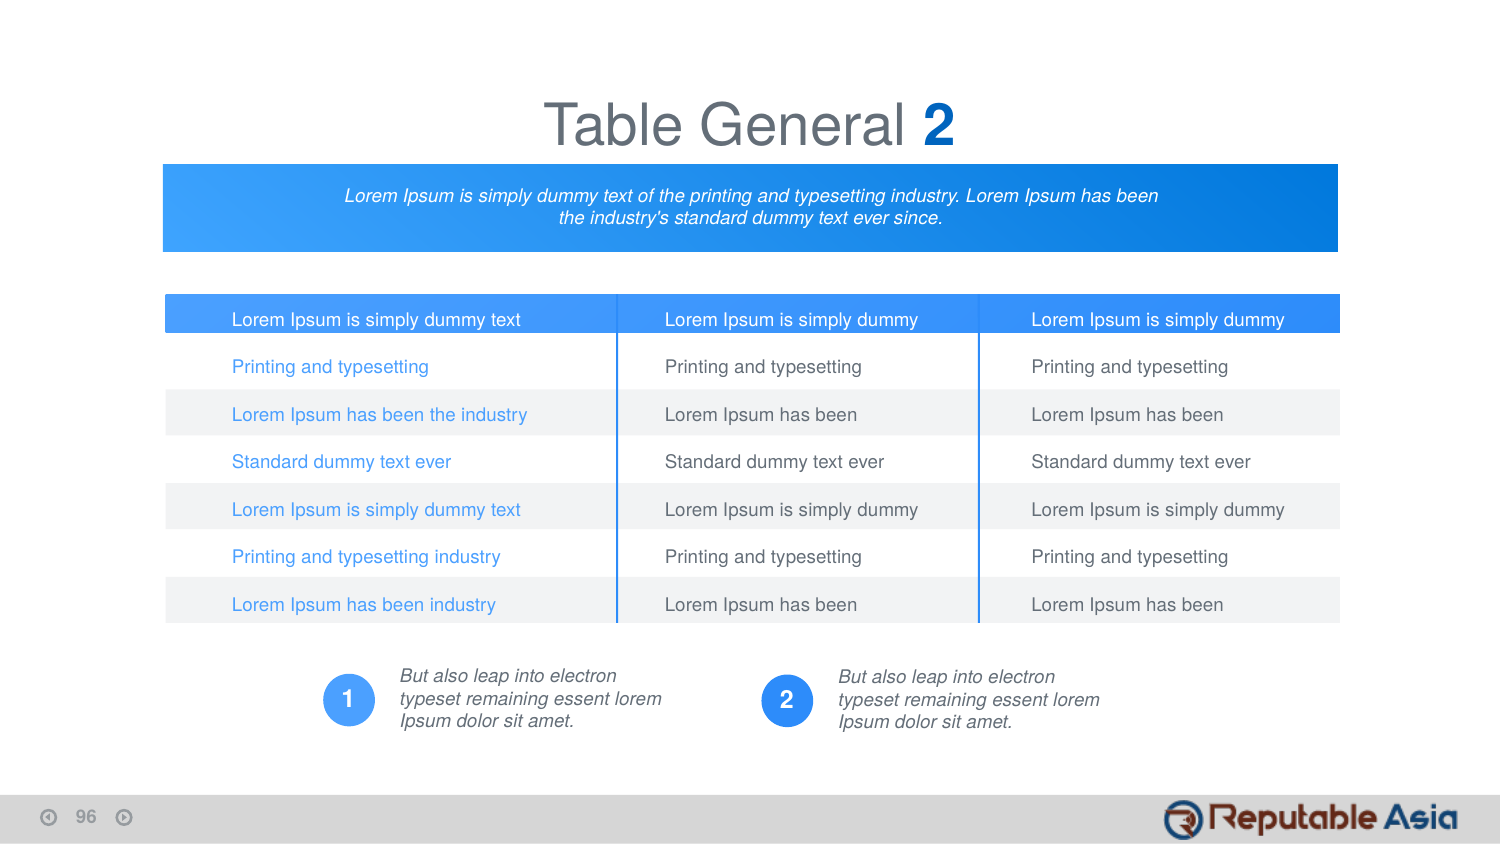

Table General 2

Lorem Ipsum is simply dummy text of the printing and typesetting industry. Lorem Ipsum has been the industry's standard dummy text ever since.
Lorem Ipsum is simply dummy text
Printing and typesetting
Lorem Ipsum has been the industry
Standard dummy text ever
Lorem Ipsum is simply dummy text
Printing and typesetting industry
Lorem Ipsum has been industry
Lorem Ipsum is simply dummy
Printing and typesetting
Lorem Ipsum has been
Standard dummy text ever
Lorem Ipsum is simply dummy
Printing and typesetting
Lorem Ipsum has been
Lorem Ipsum is simply dummy
Printing and typesetting
Lorem Ipsum has been
Standard dummy text ever
Lorem Ipsum is simply dummy
Printing and typesetting
Lorem Ipsum has been

But also leap into electron typeset remaining essent lorem Ipsum dolor sit amet.
1

But also leap into electron typeset remaining essent lorem Ipsum dolor sit amet.
2

96